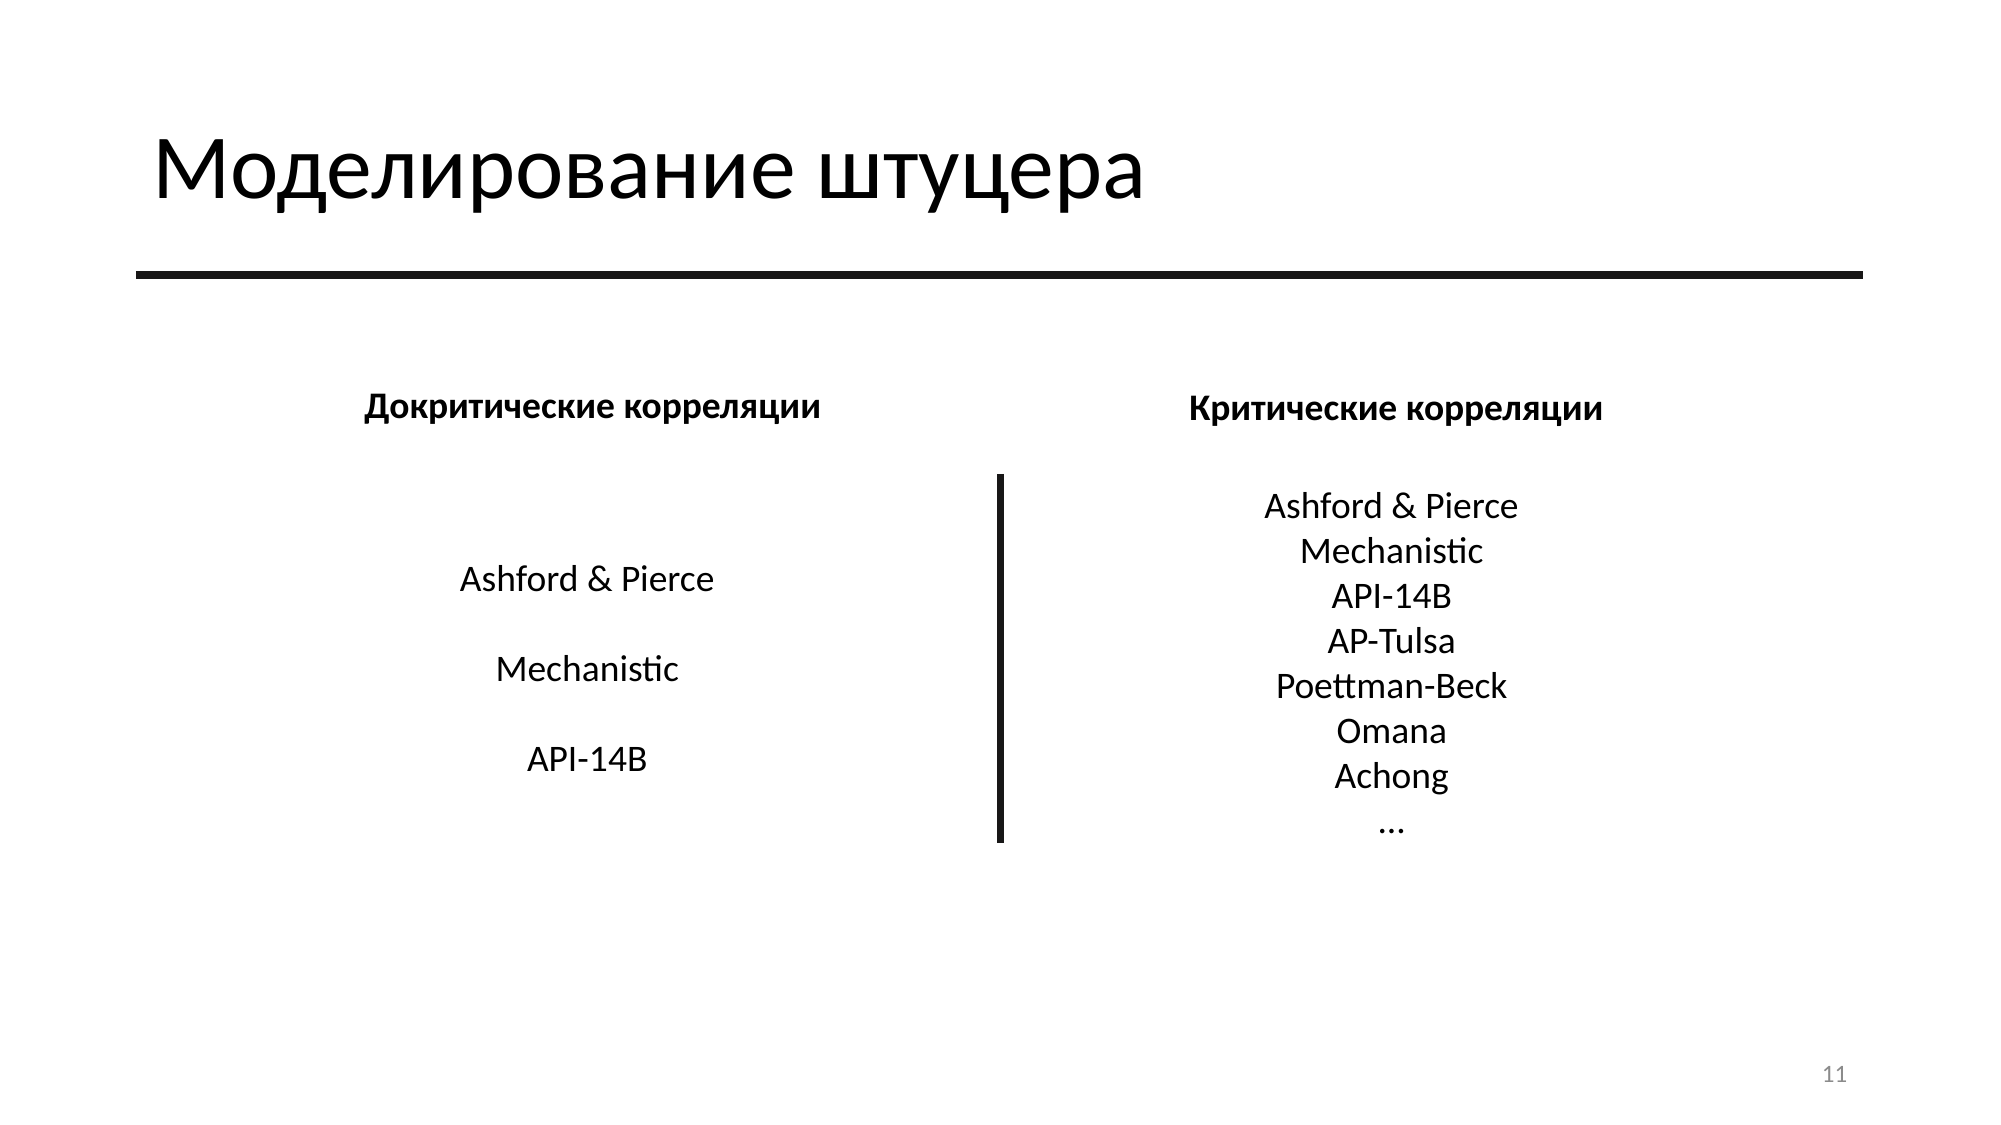

# Моделирование штуцера
Докритические корреляции
Критические корреляции
Ashford & Pierce
Mechanistic
API-14B
AP-Tulsa
Poettman-Beck
Omana
Achong
...
Ashford & Pierce

Mechanistic

API-14B
11